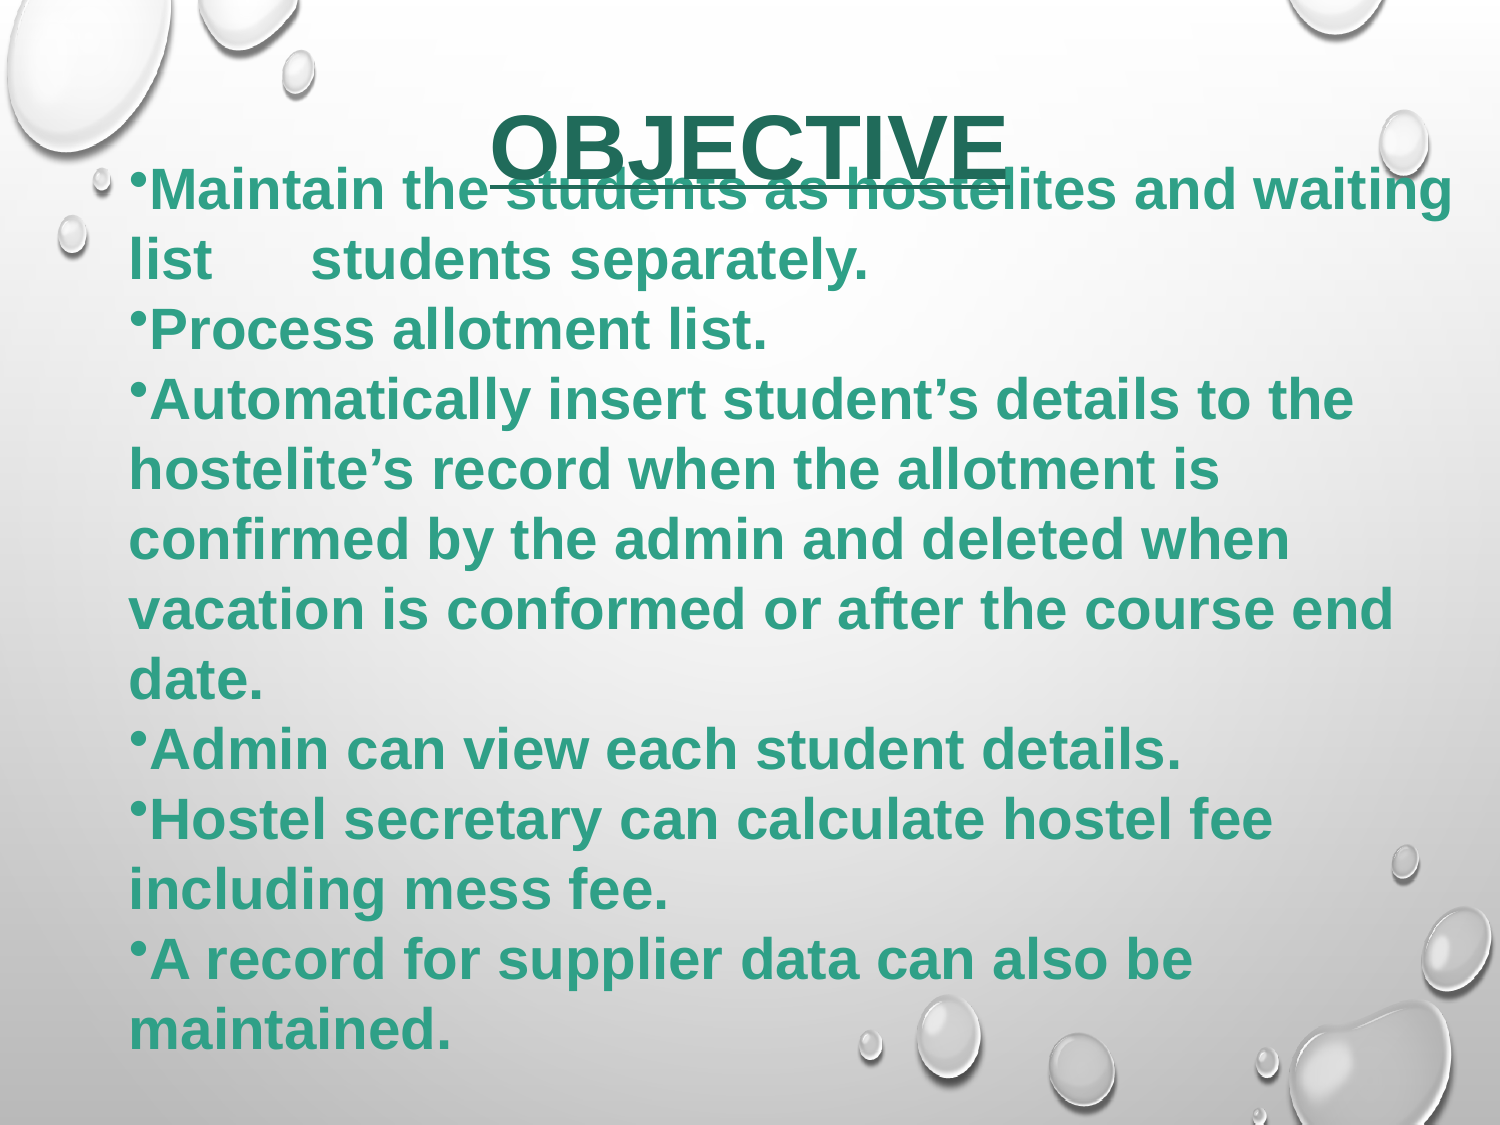

# objective
Maintain the students as hostelites and waiting list      students separately.
Process allotment list.
Automatically insert student’s details to the hostelite’s record when the allotment is confirmed by the admin and deleted when vacation is conformed or after the course end date.
Admin can view each student details.
Hostel secretary can calculate hostel fee including mess fee.
A record for supplier data can also be maintained.